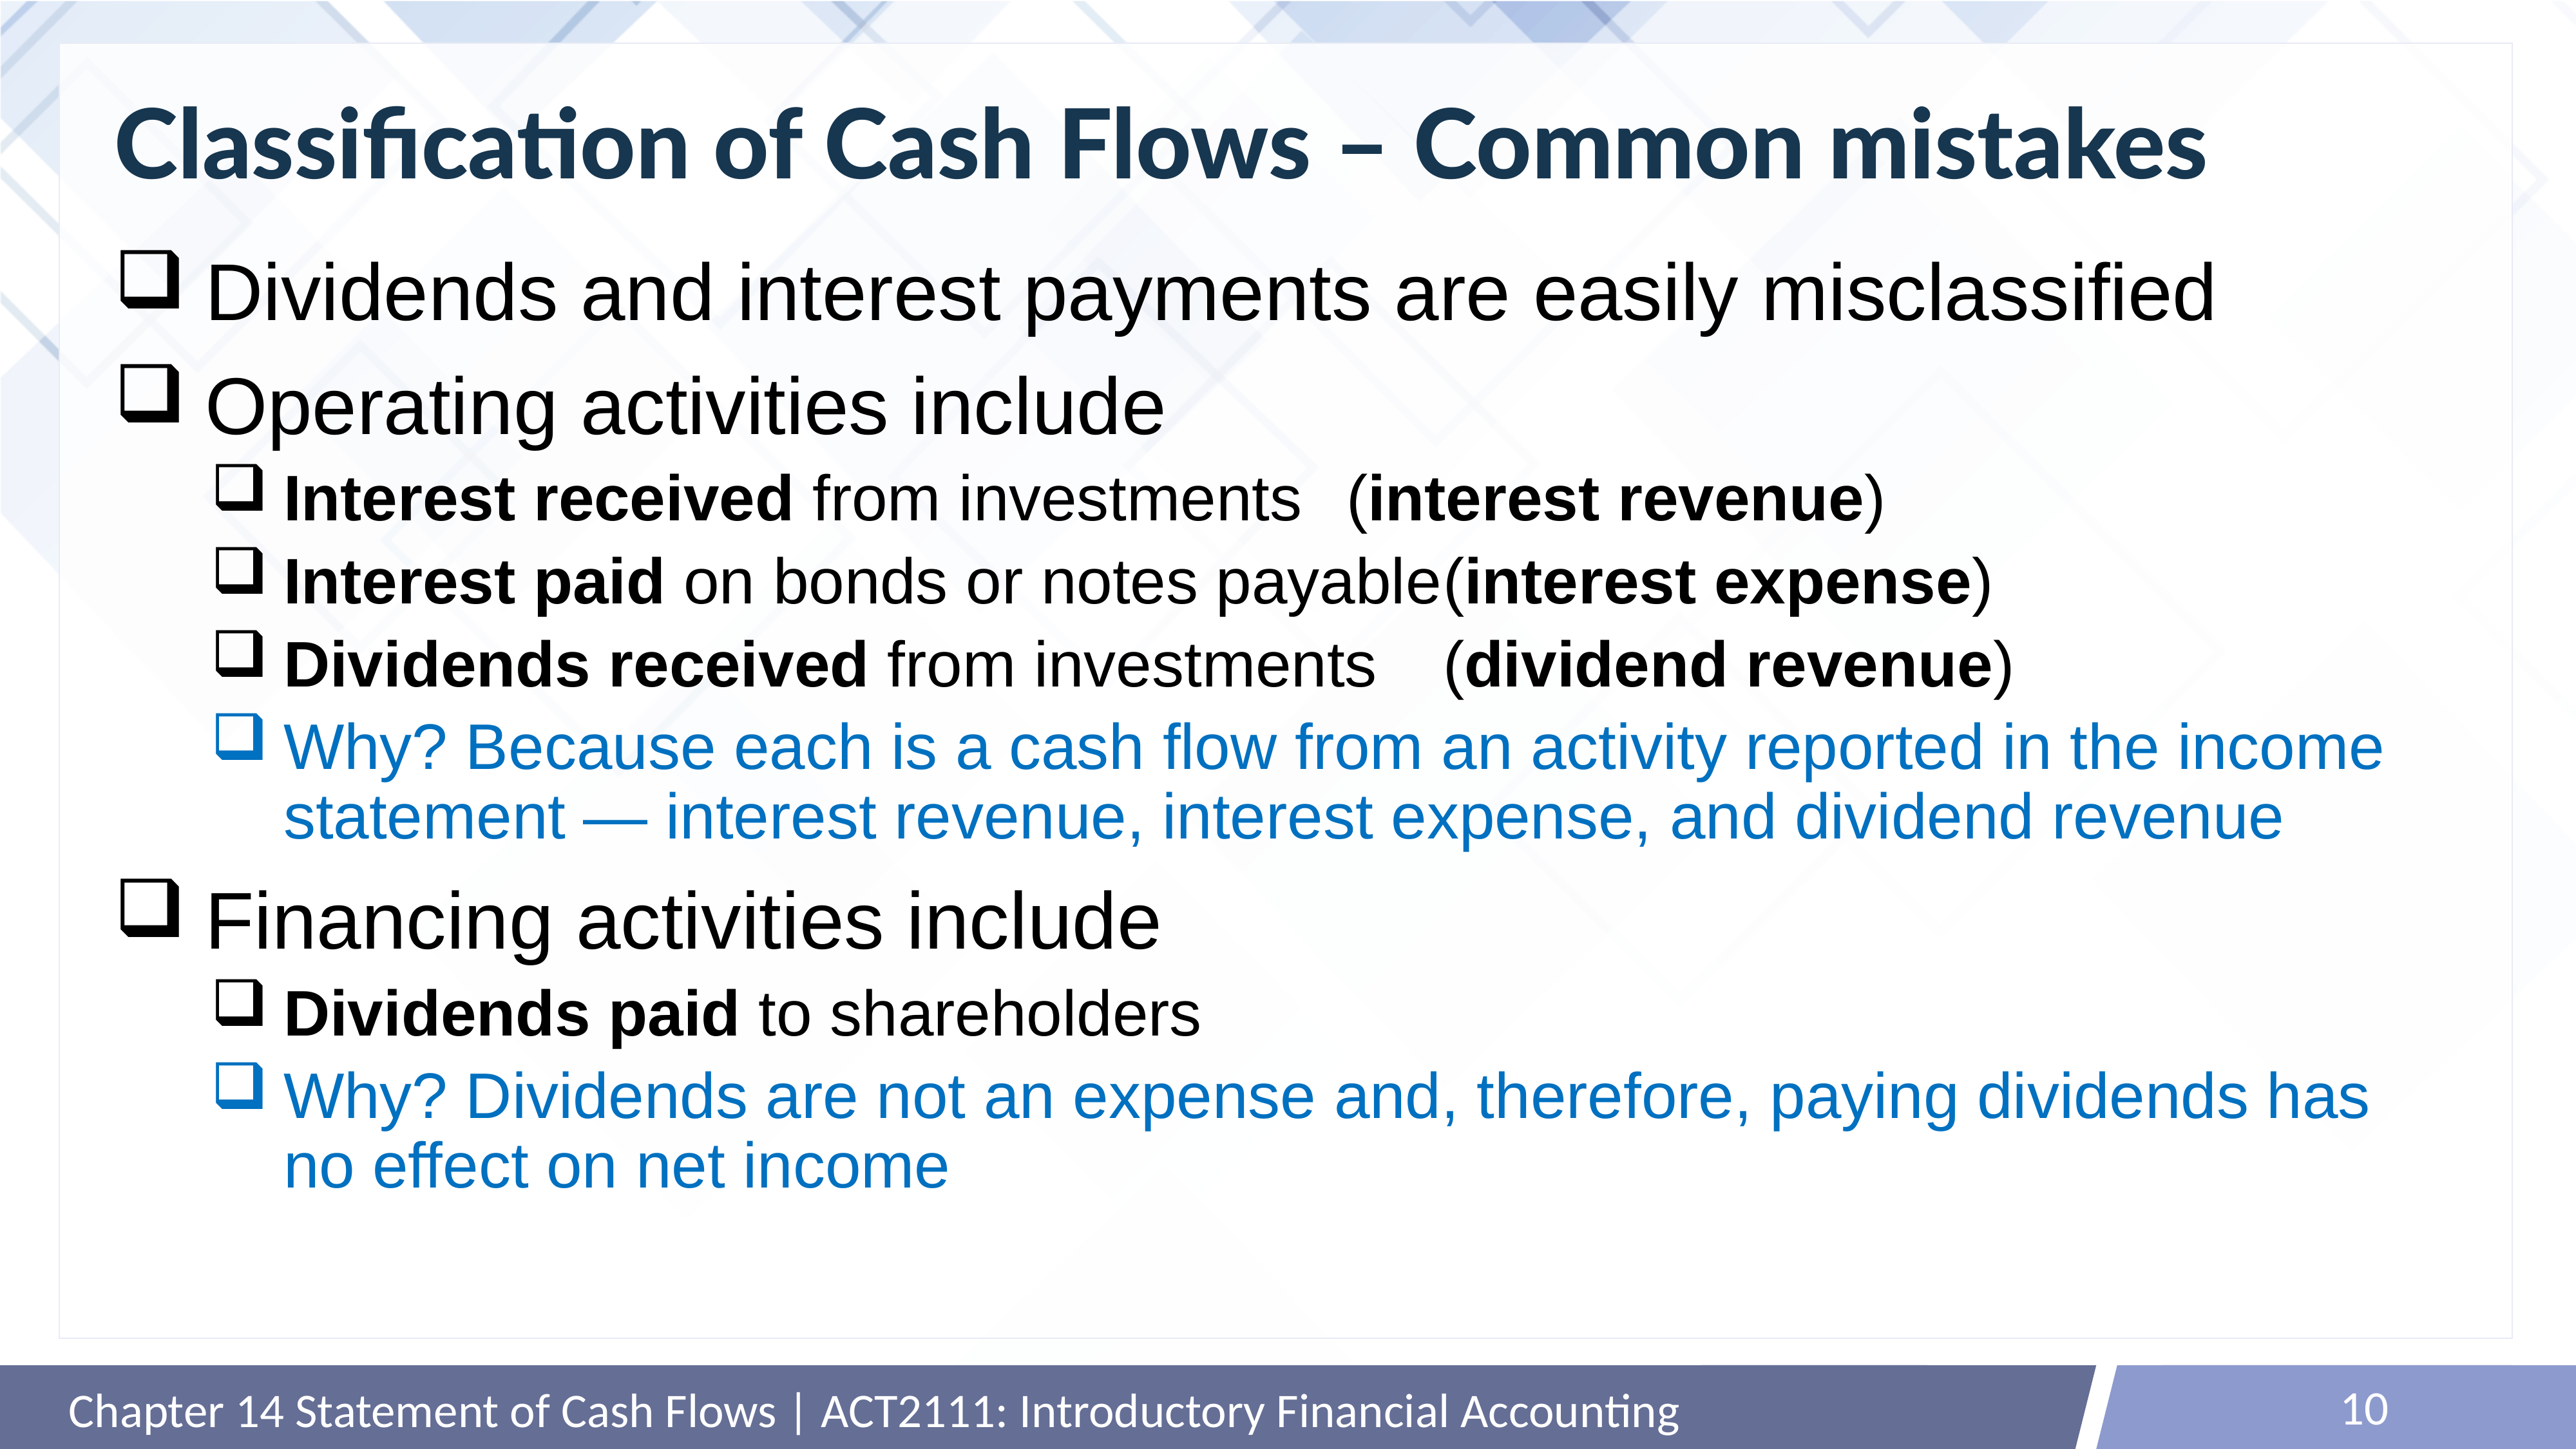

# Classification of Cash Flows – Common mistakes
Dividends and interest payments are easily misclassified
Operating activities include
Interest received from investments 	(interest revenue)
Interest paid on bonds or notes payable	(interest expense)
Dividends received from investments	(dividend revenue)
Why? Because each is a cash flow from an activity reported in the income statement — interest revenue, interest expense, and dividend revenue
Financing activities include
Dividends paid to shareholders
Why? Dividends are not an expense and, therefore, paying dividends has no effect on net income

10
Chapter 14 Statement of Cash Flows | ACT2111: Introductory Financial Accounting